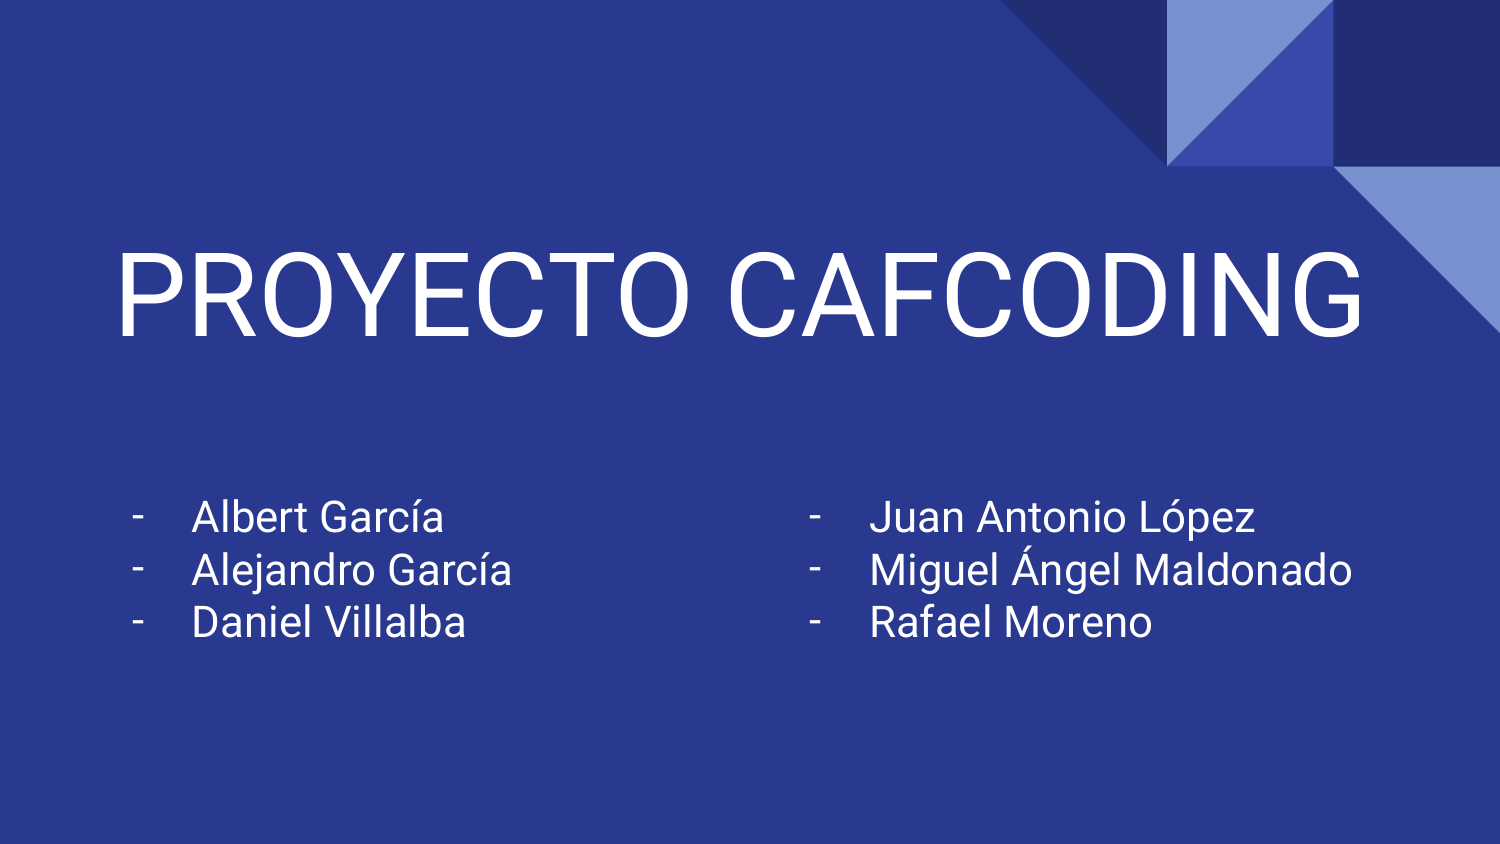

# PROYECTO CAFCODING
Albert García
Alejandro García
Daniel Villalba
Juan Antonio López
Miguel Ángel Maldonado
Rafael Moreno